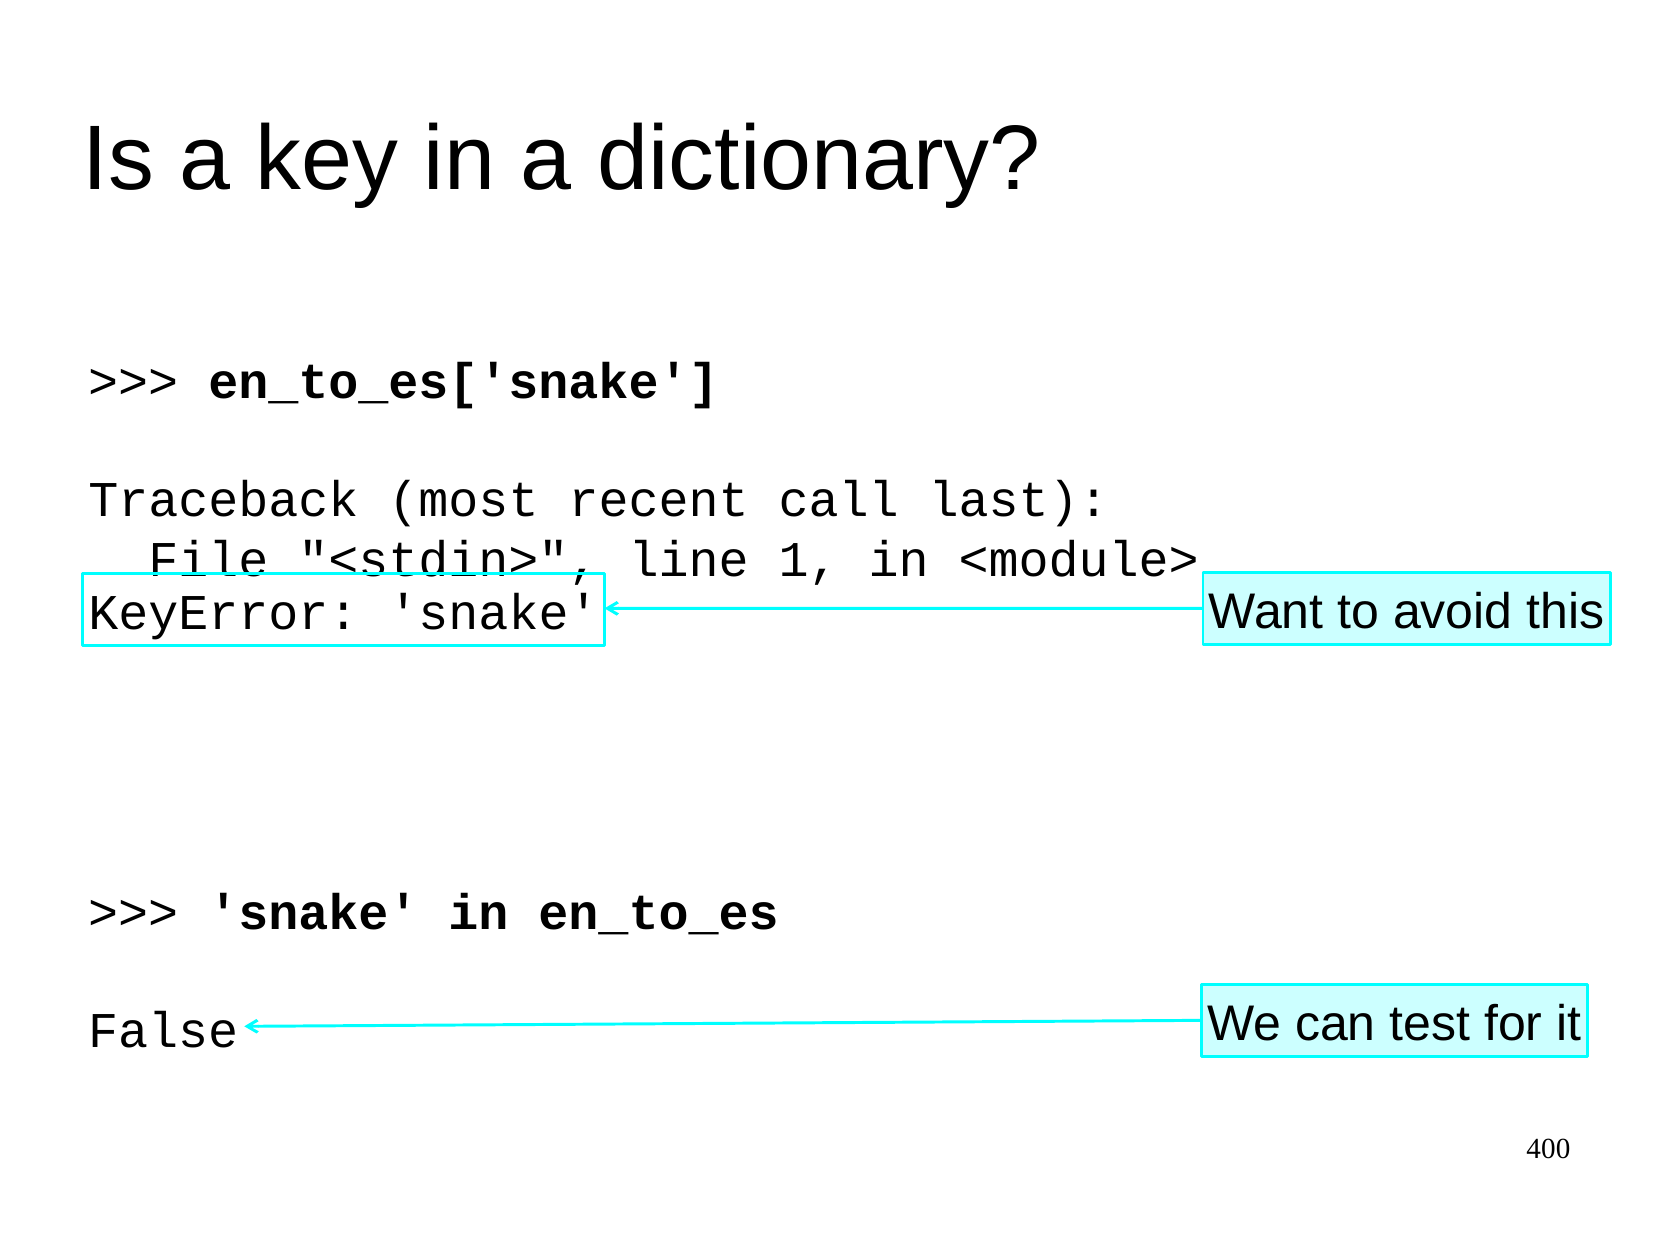

Is a key in a dictionary?
>>>
en_to_es['snake']
Traceback (most recent call last):
  File "<stdin>", line 1, in <module>
Want to avoid this
KeyError: 'snake'
>>>
'snake' in en_to_es
We can test for it
False
400